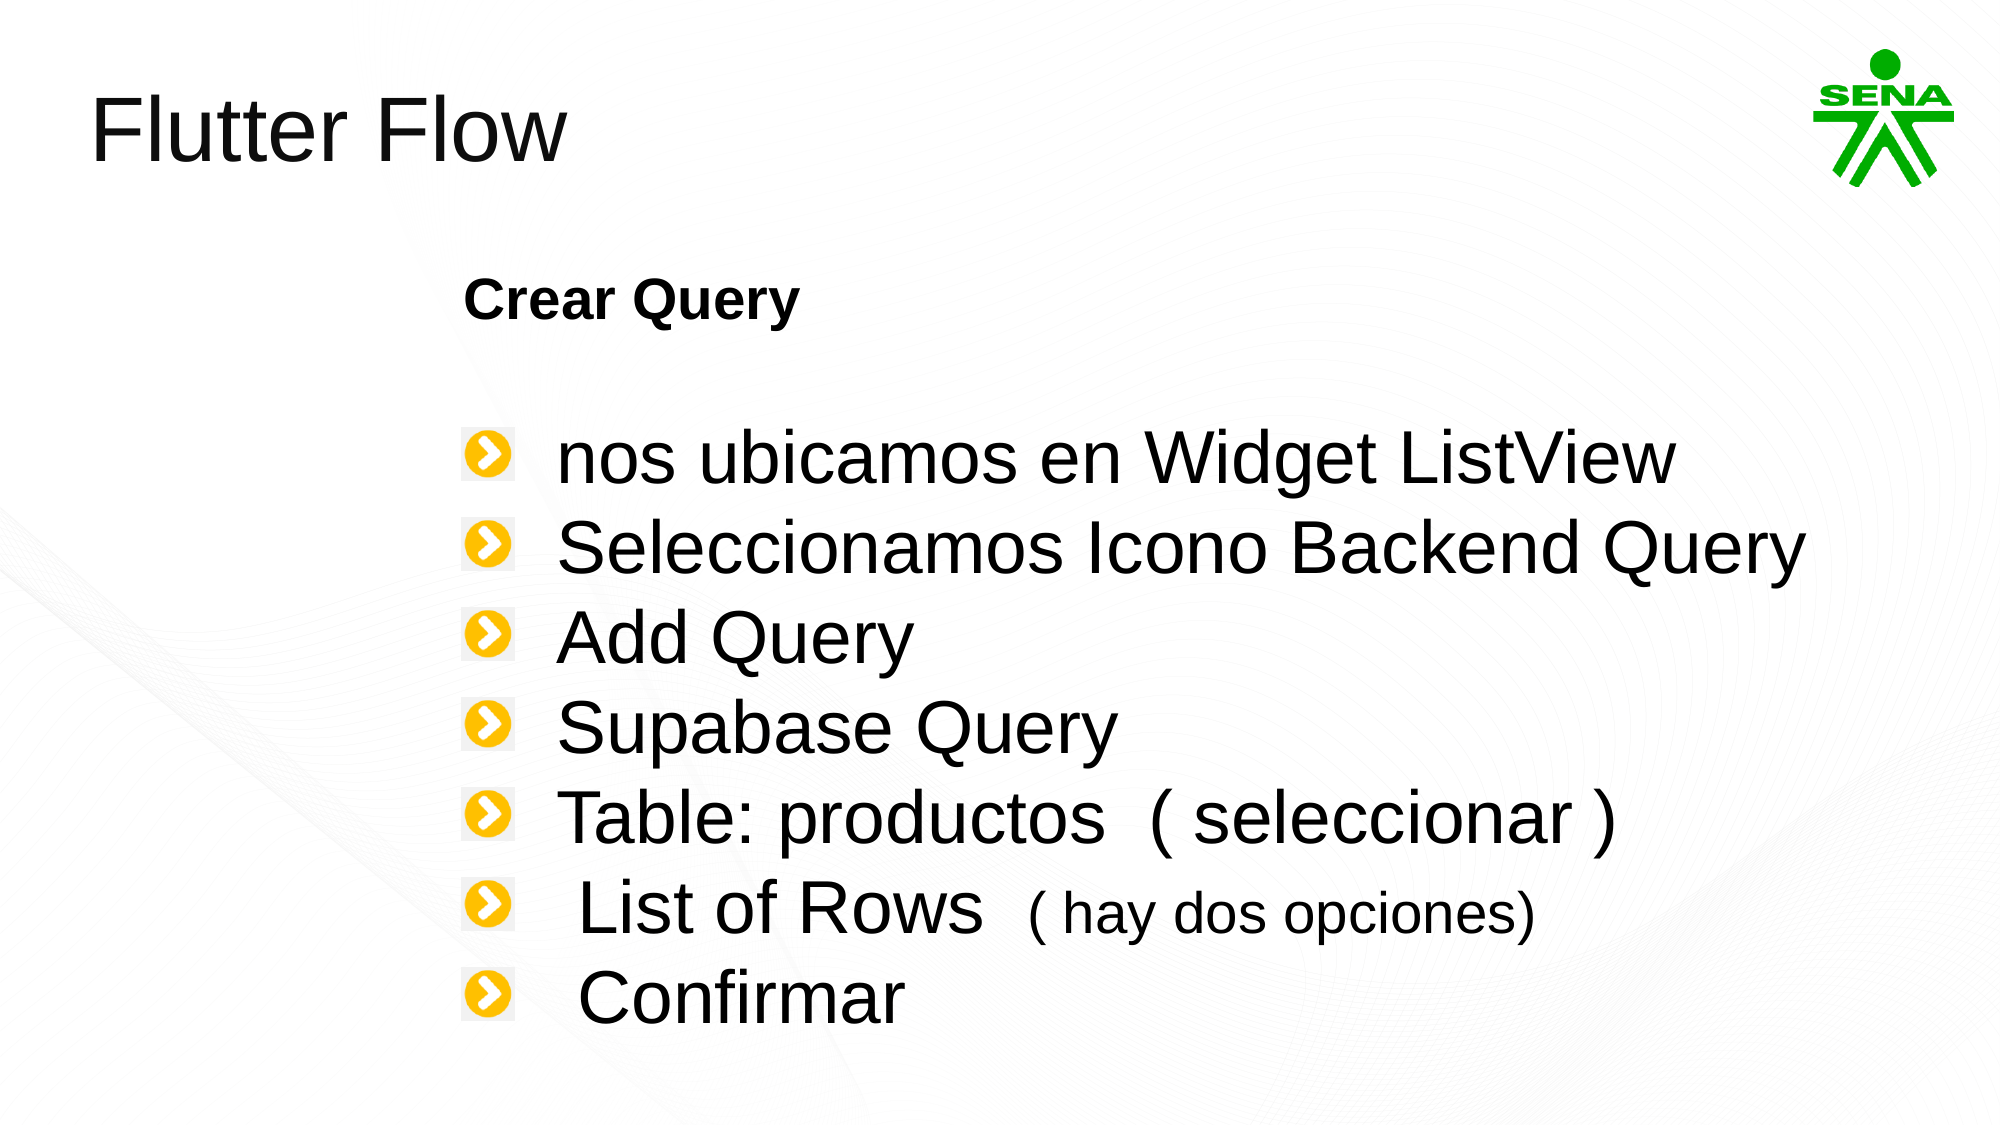

Flutter Flow
Crear Query
  nos ubicamos en Widget ListView
  Seleccionamos Icono Backend Query
  Add Query
  Supabase Query
  Table: productos  ( seleccionar )
   List of Rows  ( hay dos opciones)
   Confirmar